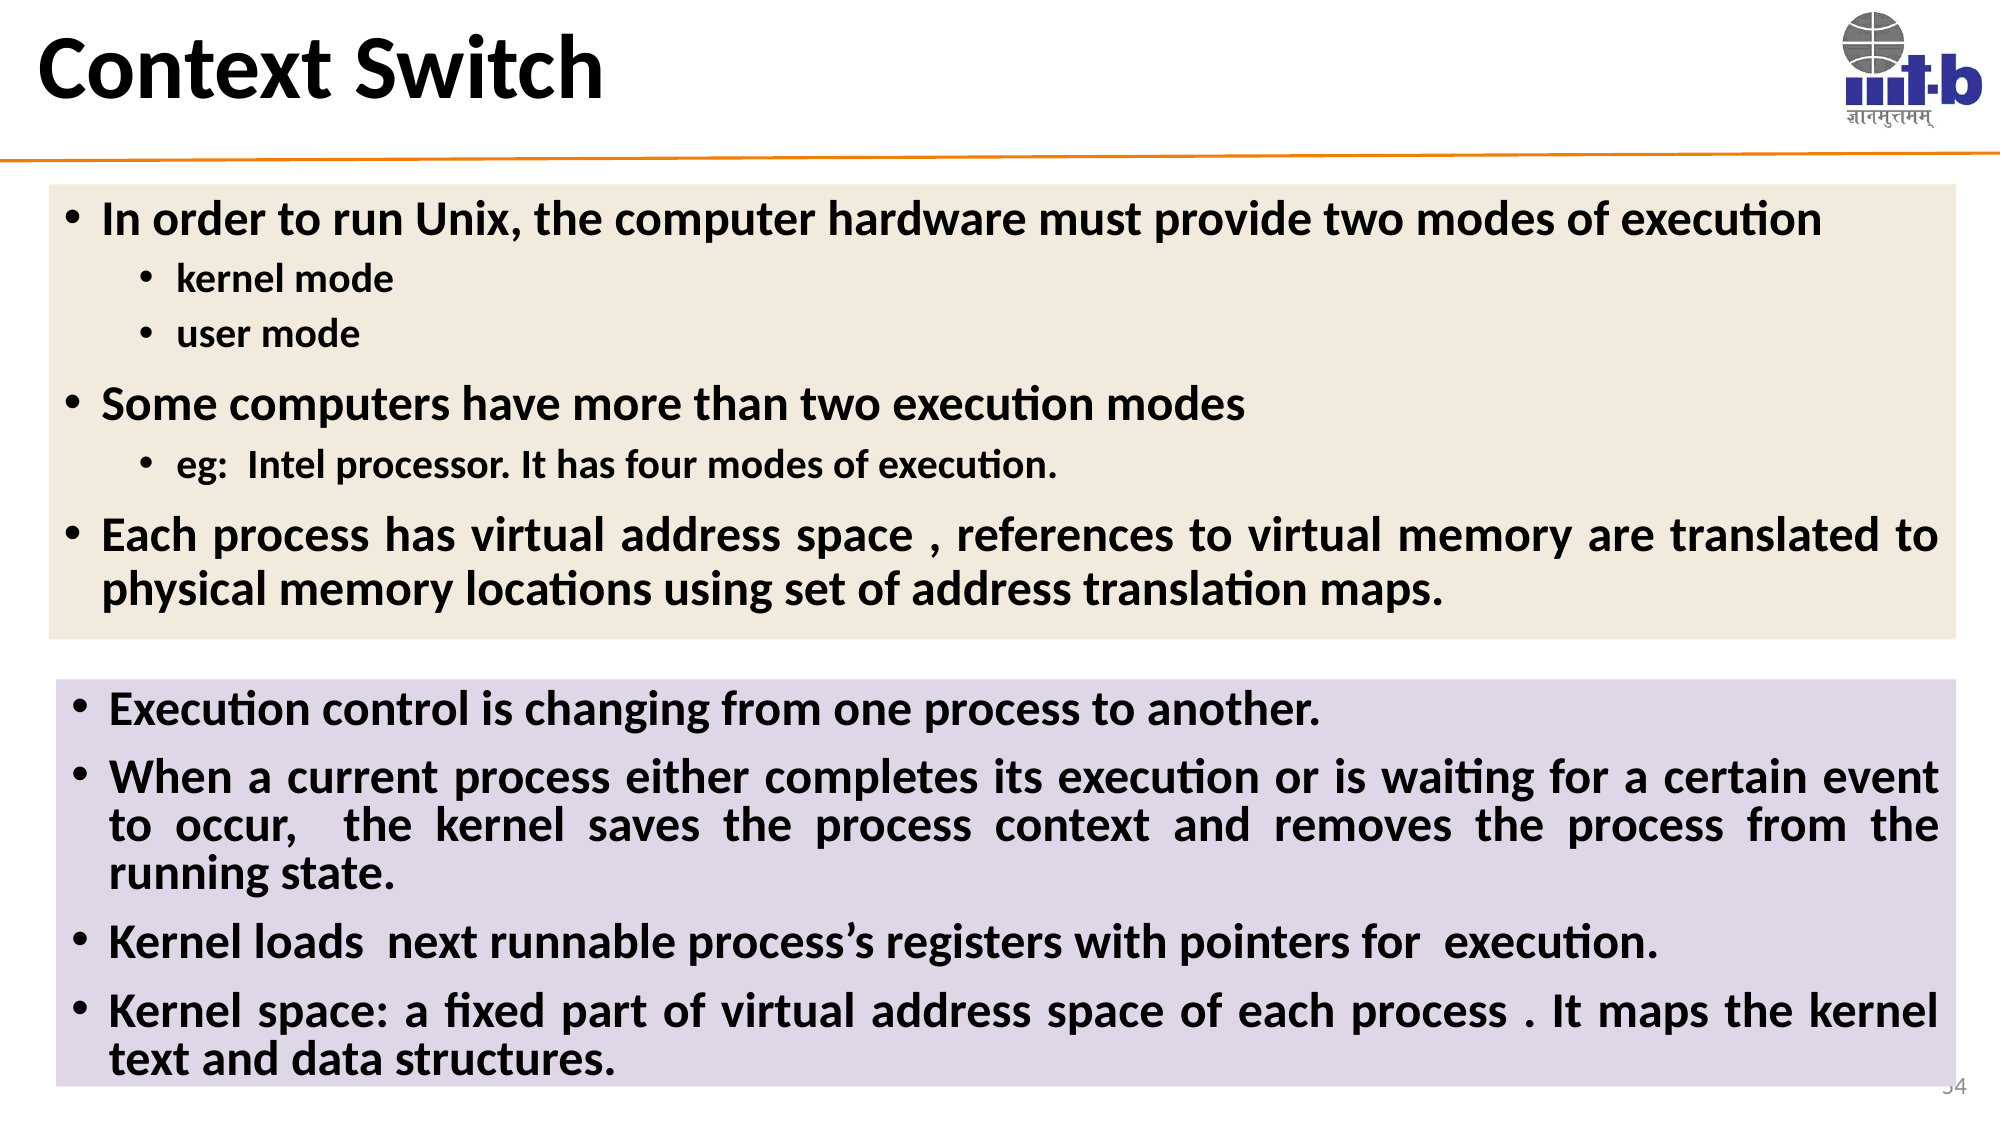

# Context Switch
In order to run Unix, the computer hardware must provide two modes of execution
kernel mode
user mode
Some computers have more than two execution modes
eg:  Intel processor. It has four modes of execution.
Each process has virtual address space , references to virtual memory are translated to physical memory locations using set of address translation maps.
Execution control is changing from one process to another.
When a current process either completes its execution or is waiting for a certain event to occur,  the kernel saves the process context and removes the process from the running state.
Kernel loads  next runnable process’s registers with pointers for  execution.
Kernel space: a fixed part of virtual address space of each process . It maps the kernel text and data structures.
54